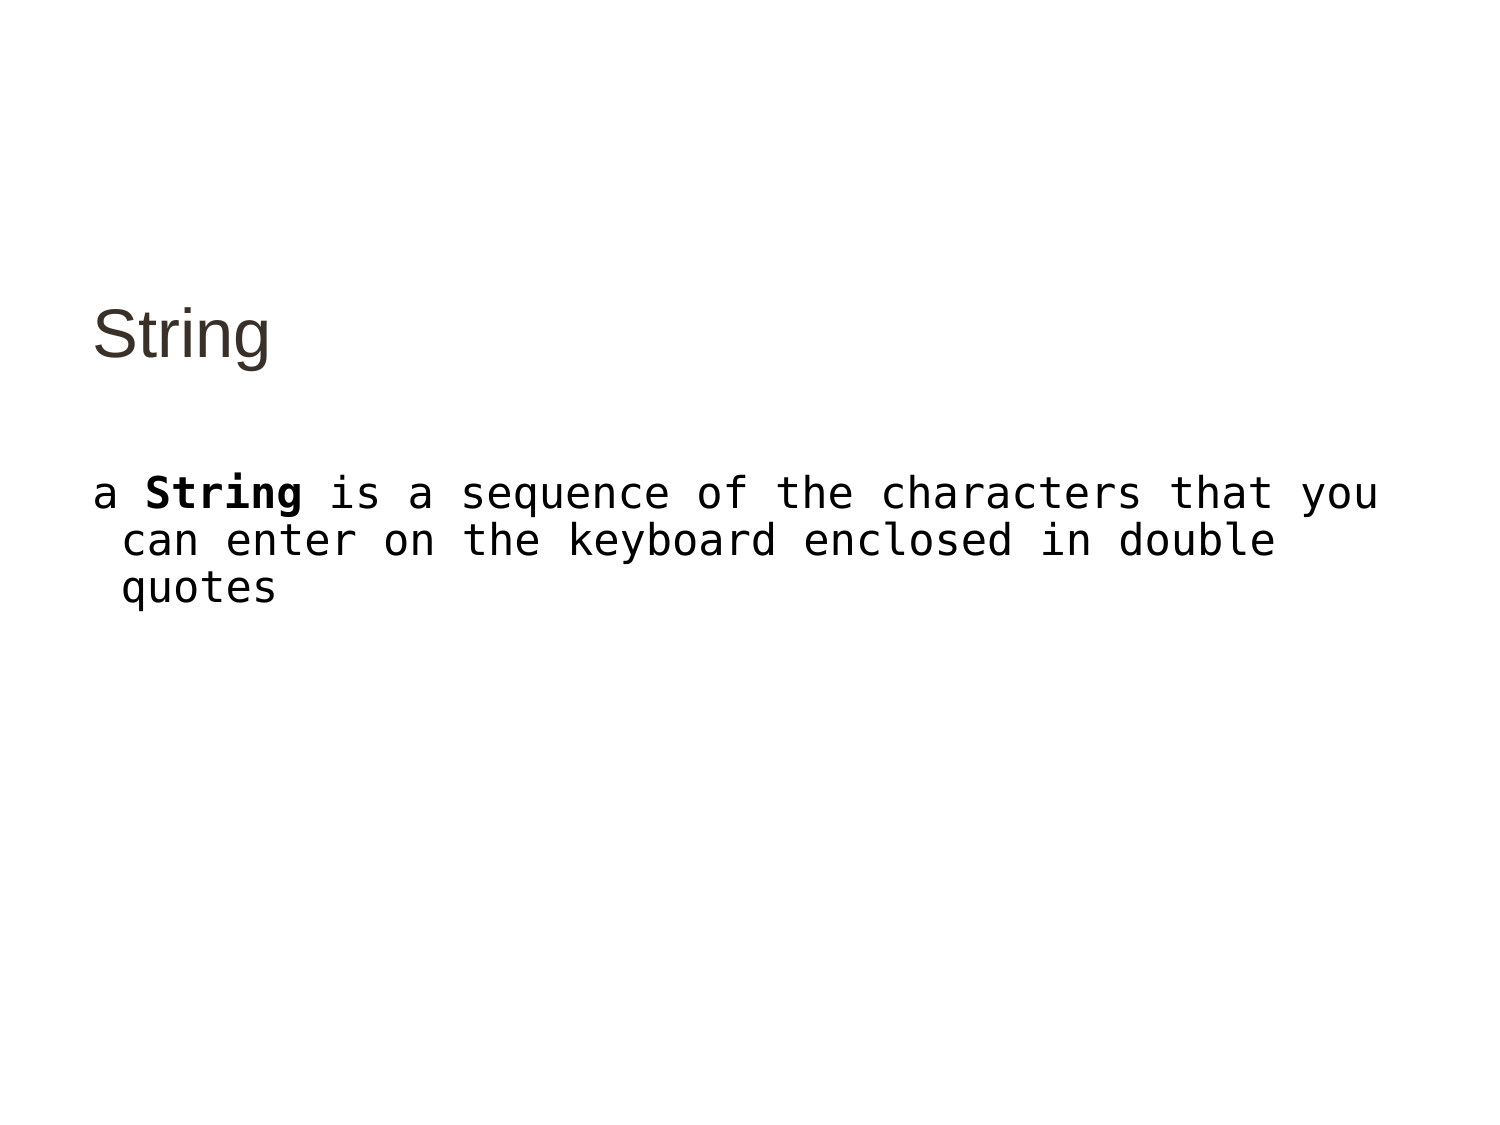

# String
a String is a sequence of the characters that you can enter on the keyboard enclosed in double quotes